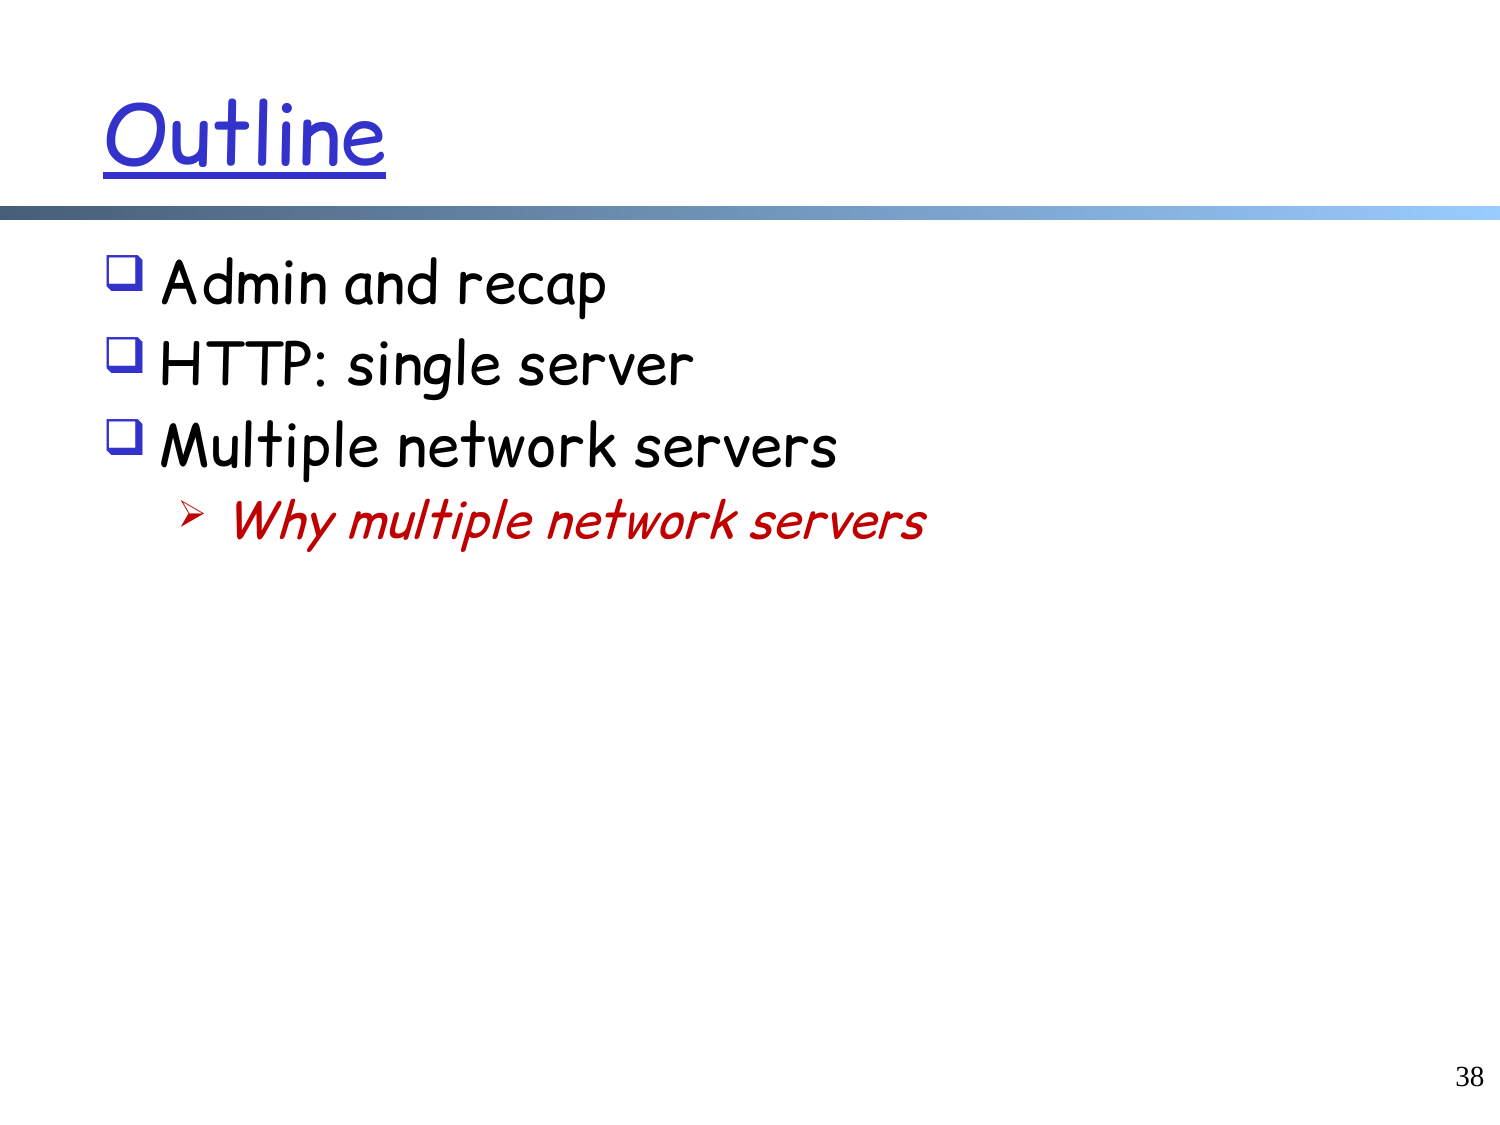

# Outline
Admin and recap
HTTP: single server
Multiple network servers
Why multiple network servers
38